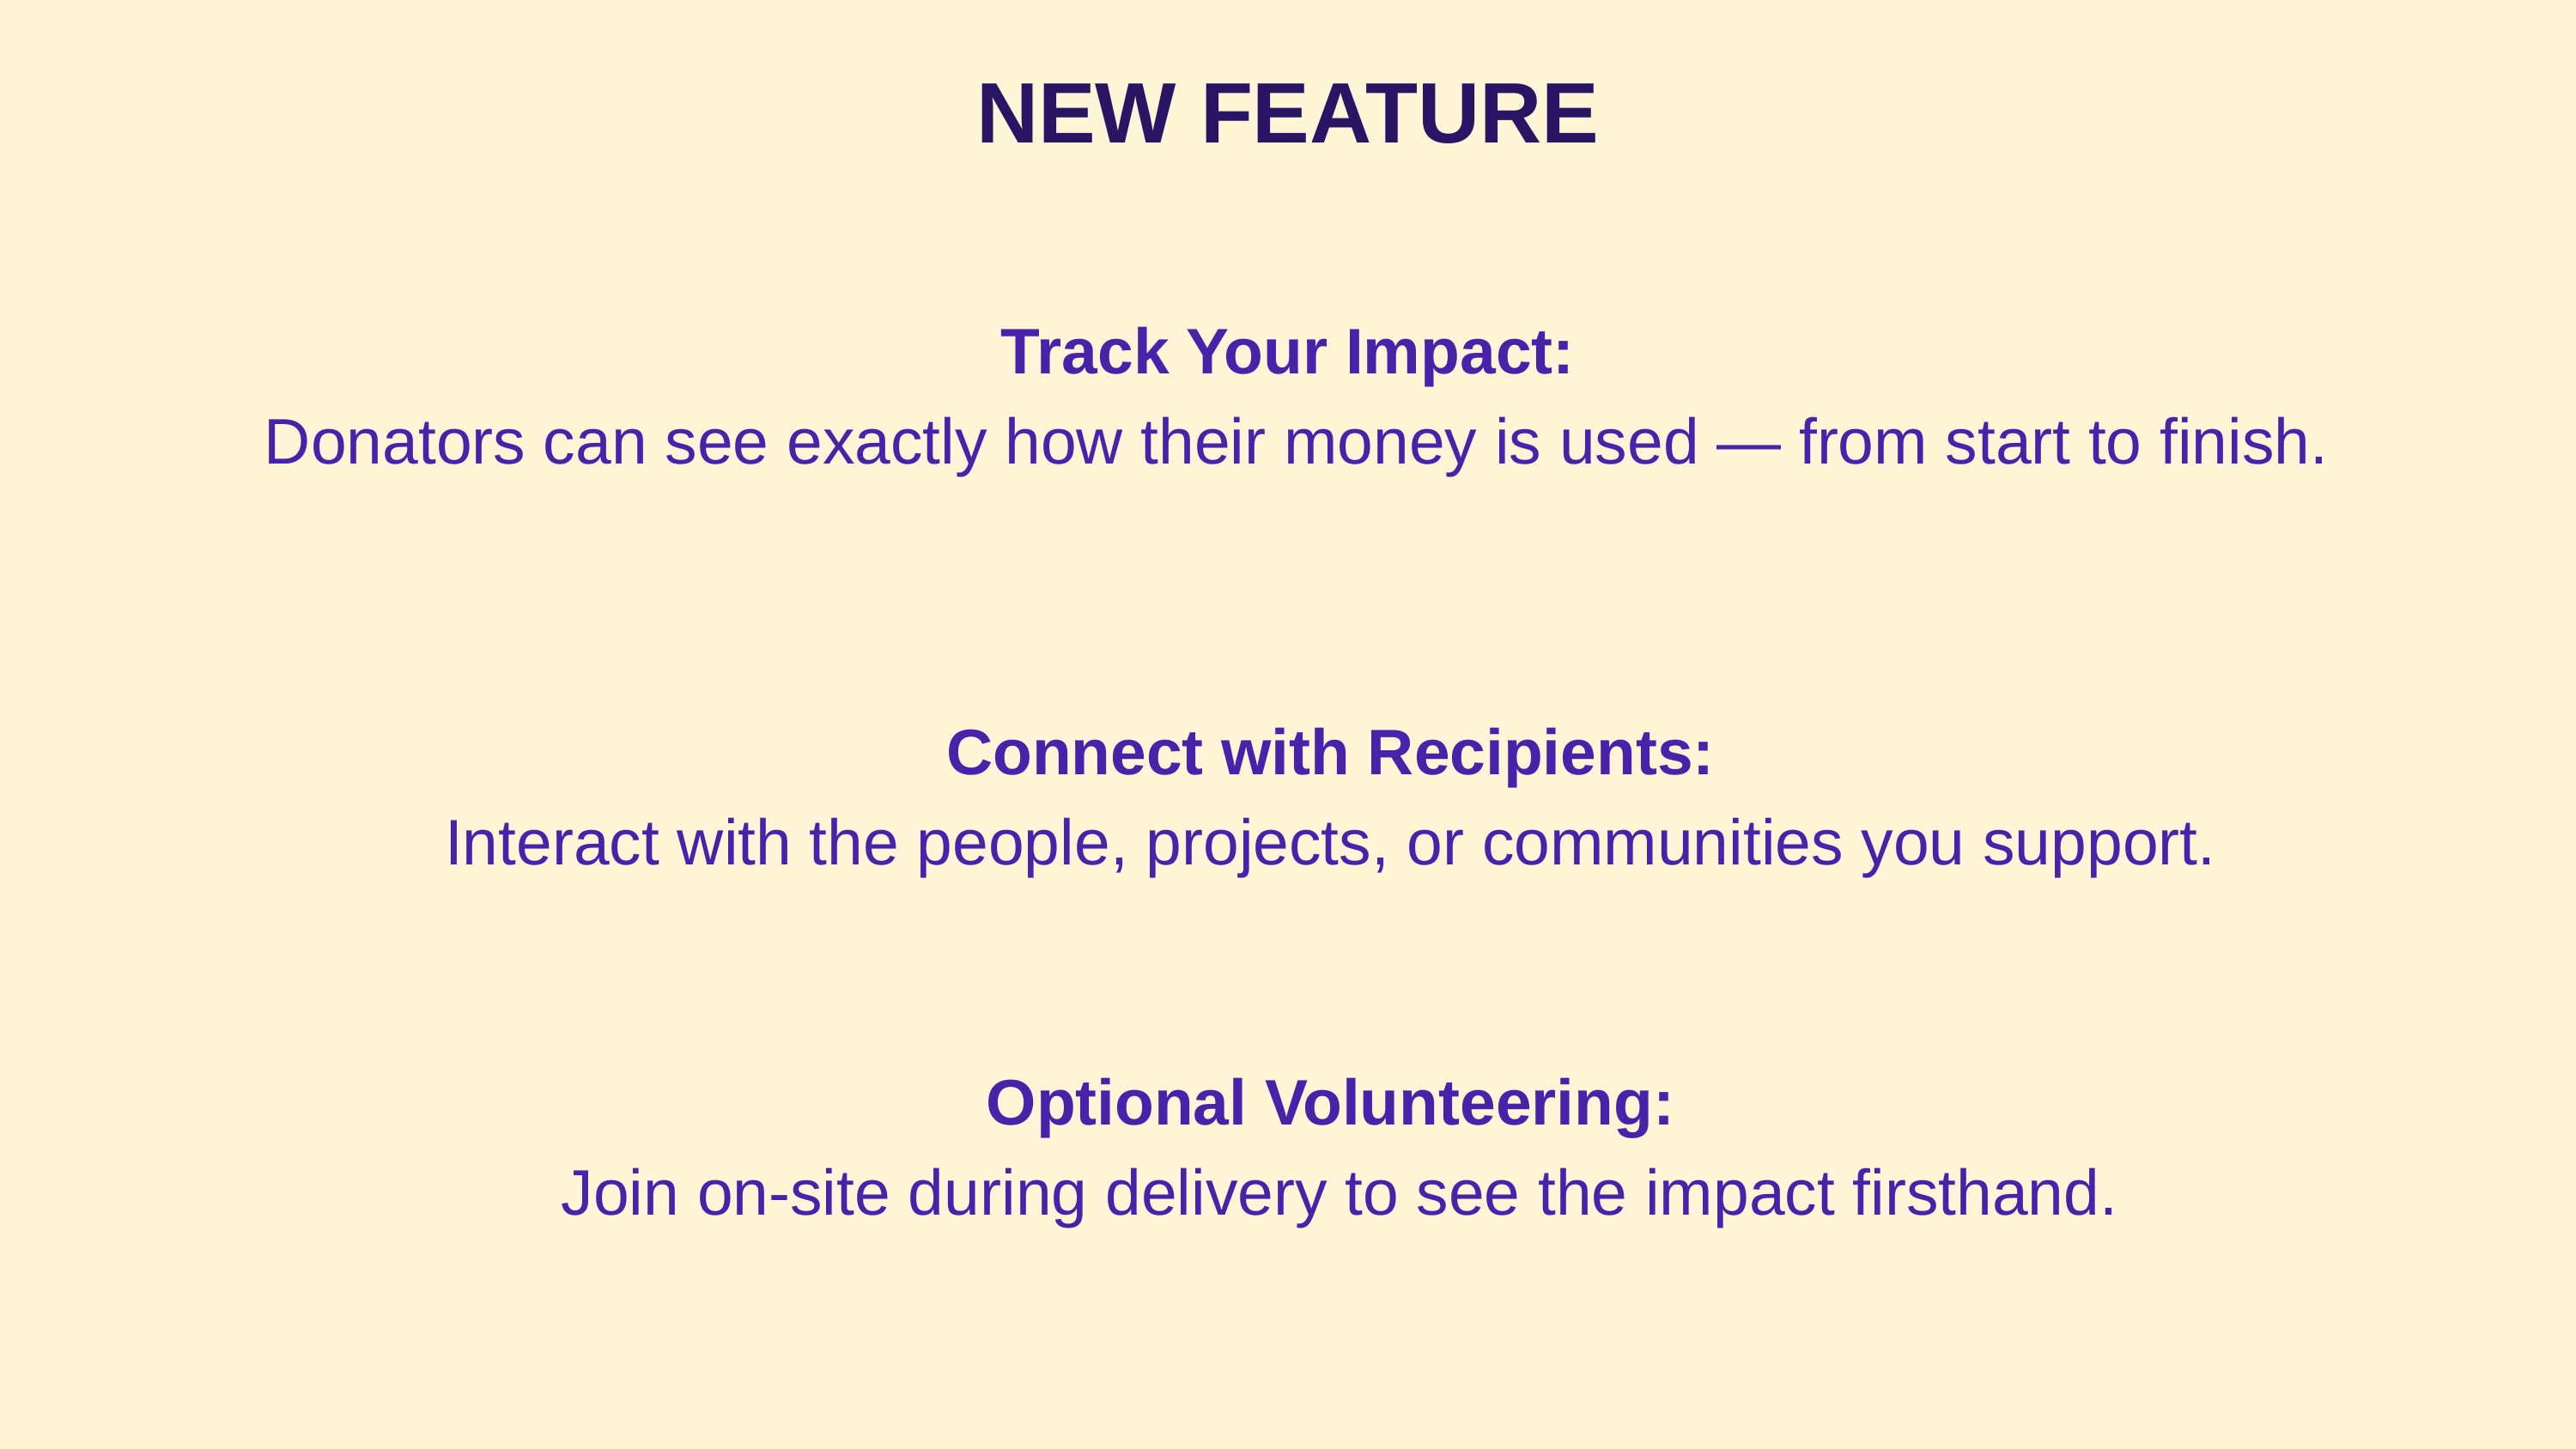

NEW FEATURE
Track Your Impact:
 Donators can see exactly how their money is used — from start to finish.
Connect with Recipients:
Interact with the people, projects, or communities you support.

Optional Volunteering:
 Join on-site during delivery to see the impact firsthand.